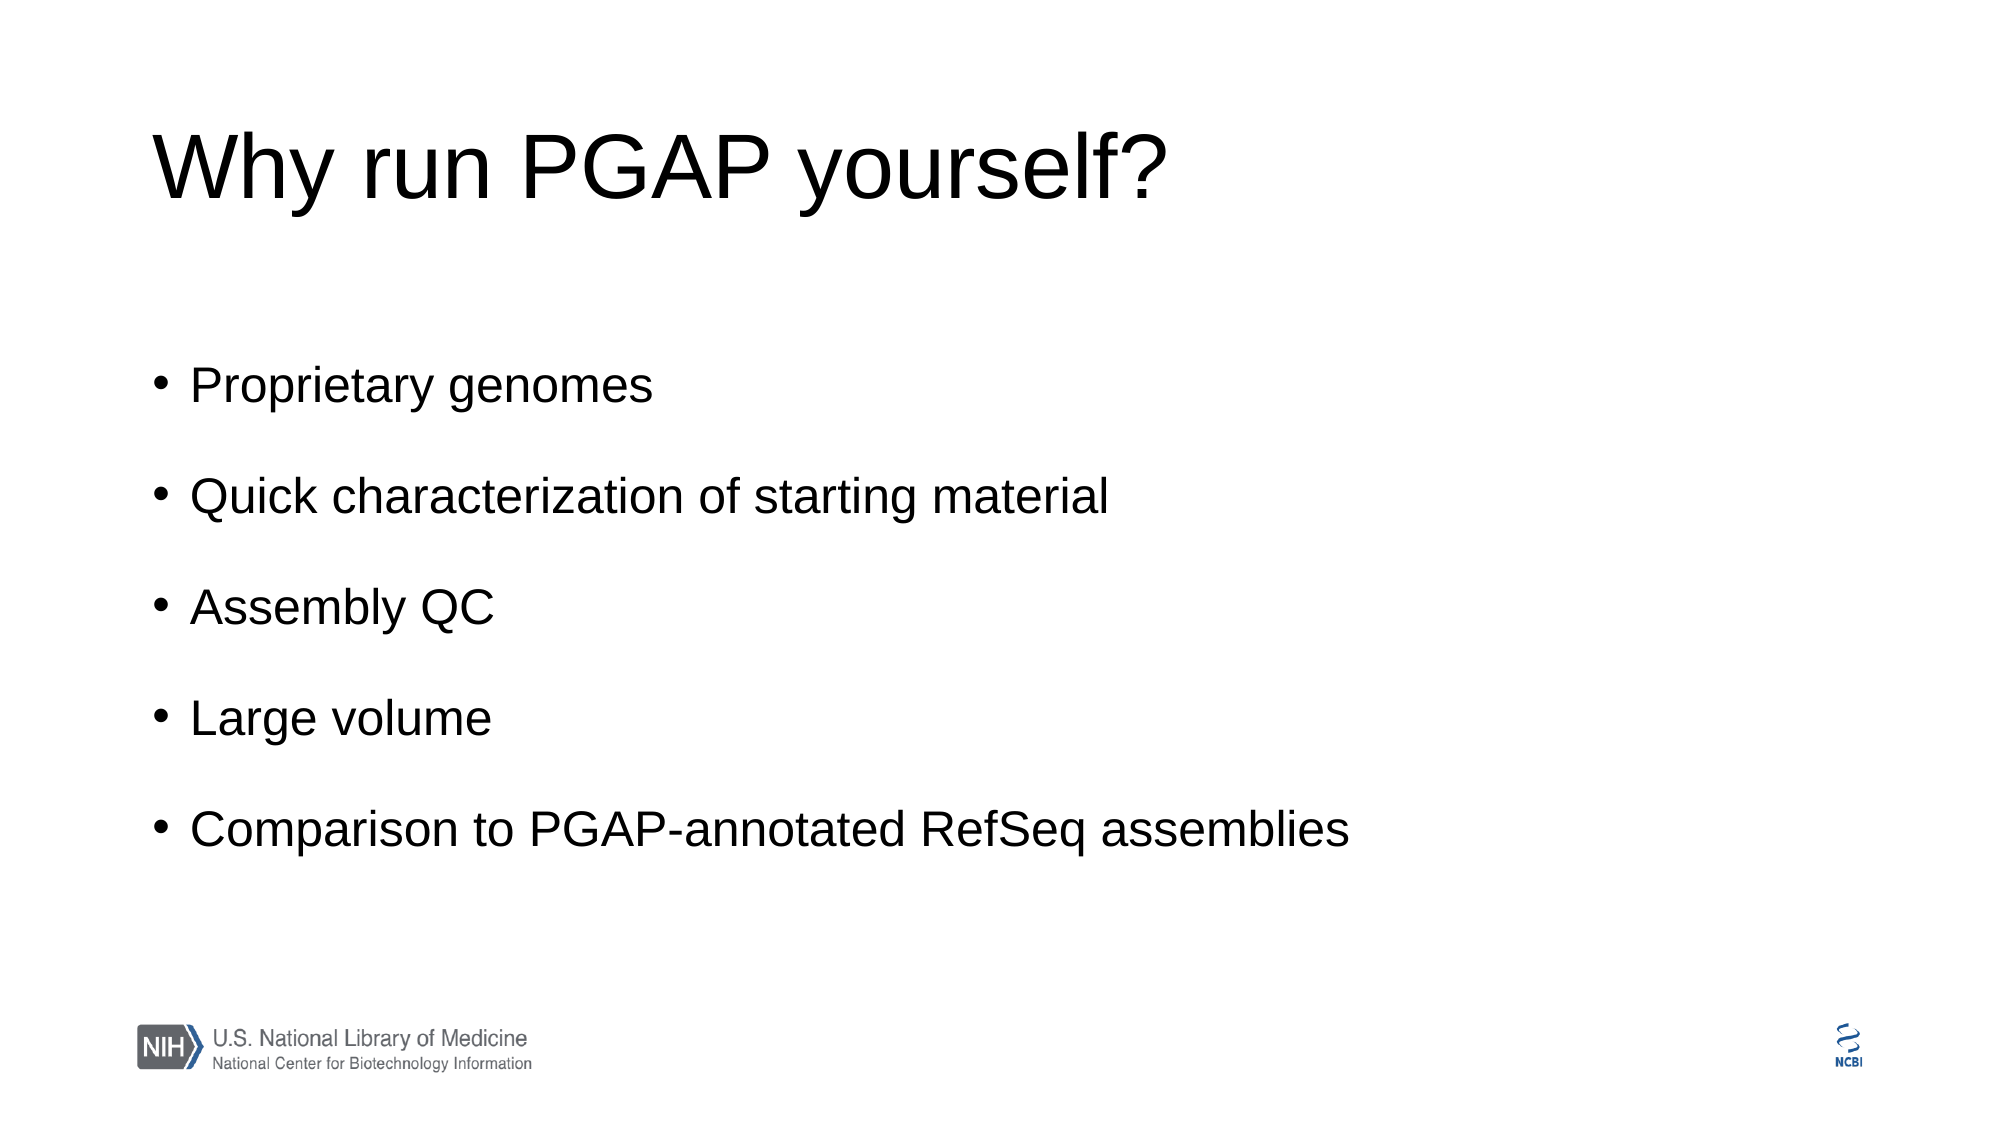

# Why run PGAP yourself?
Proprietary genomes
Quick characterization of starting material
Assembly QC
Large volume
Comparison to PGAP-annotated RefSeq assemblies